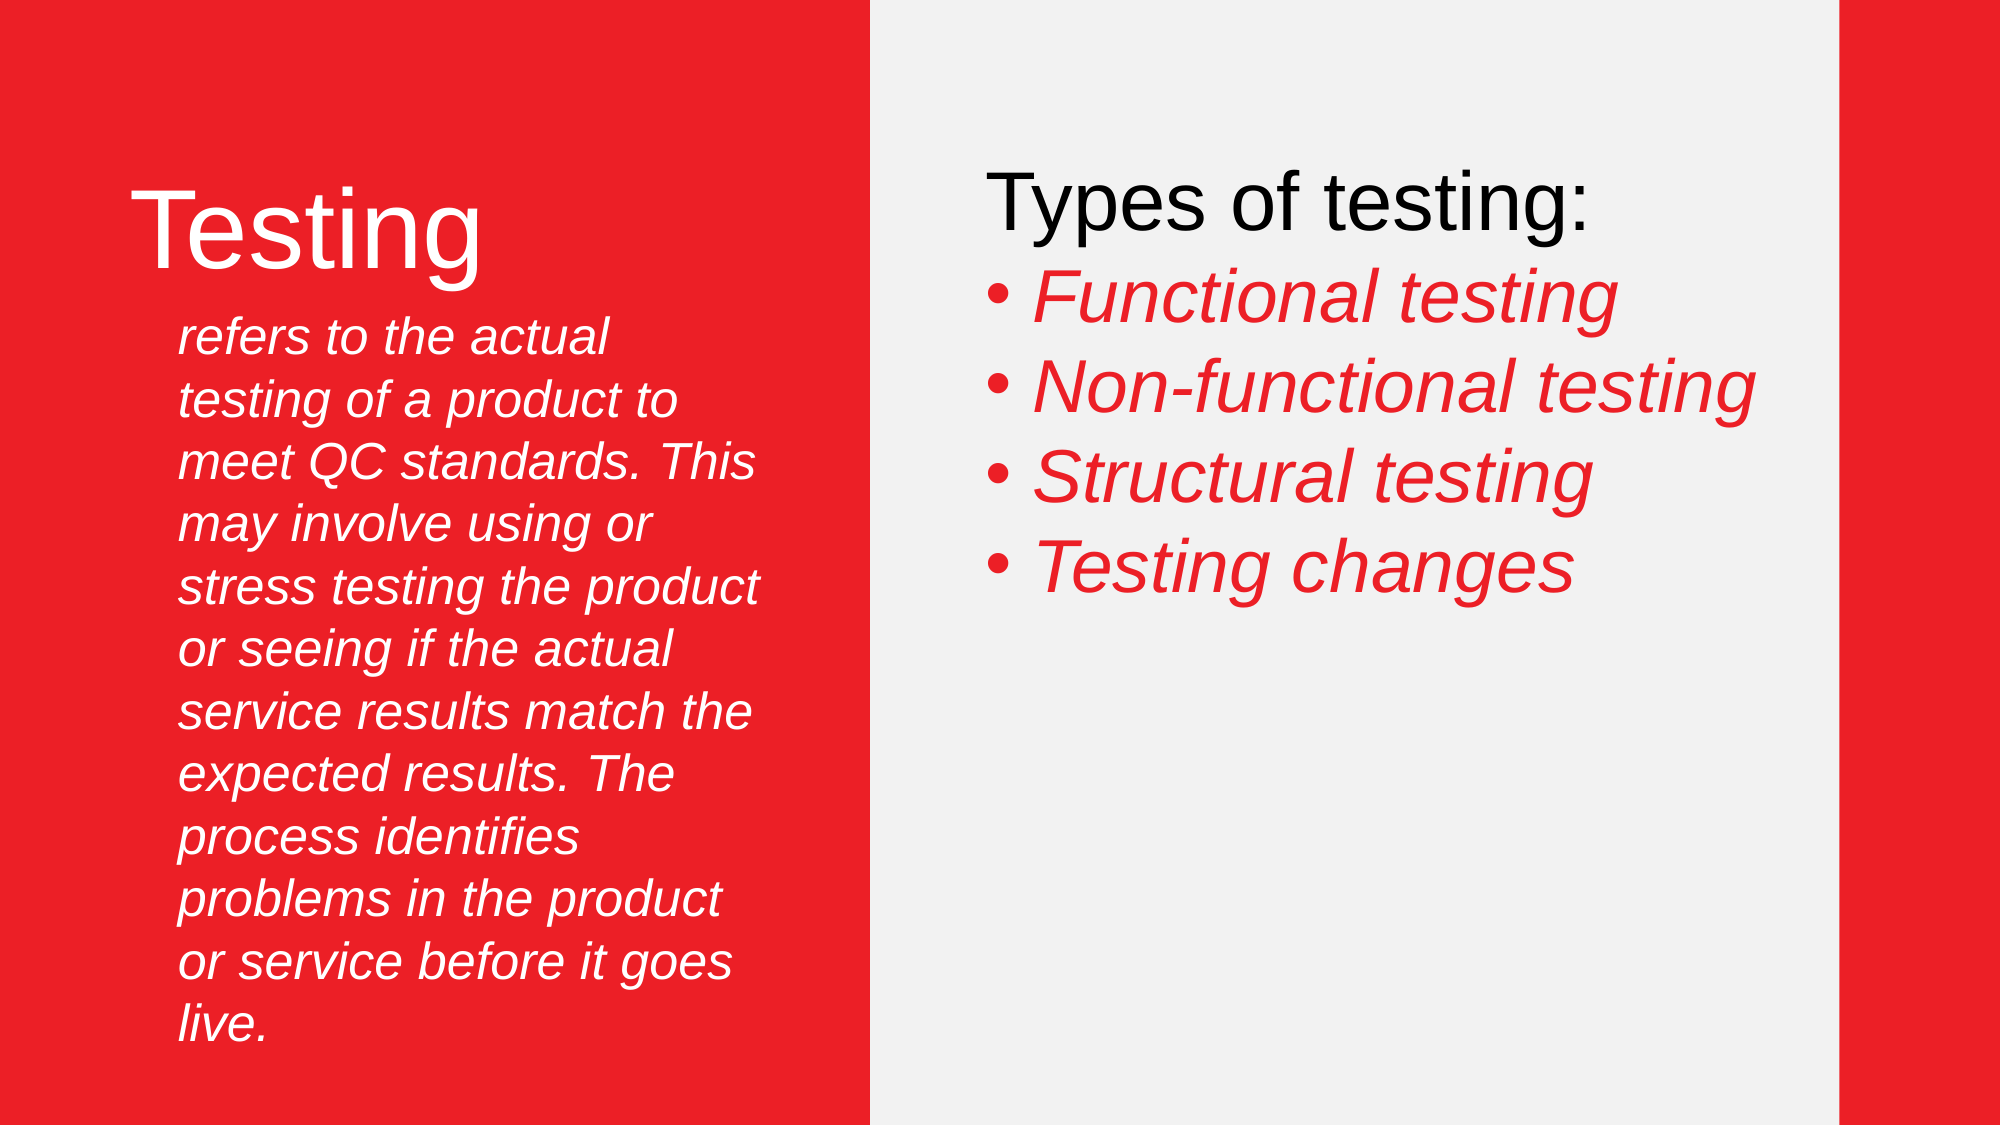

Types of testing:
Functional testing
Non-functional testing
Structural testing
Testing changes
Testing

refers to the actual testing of a product to meet QC standards. This may involve using or stress testing the product or seeing if the actual service results match the expected results. The process identifies problems in the product or service before it goes live.
Має бути картинка з якимись вузлами з гітхабу, які не знати де взяти